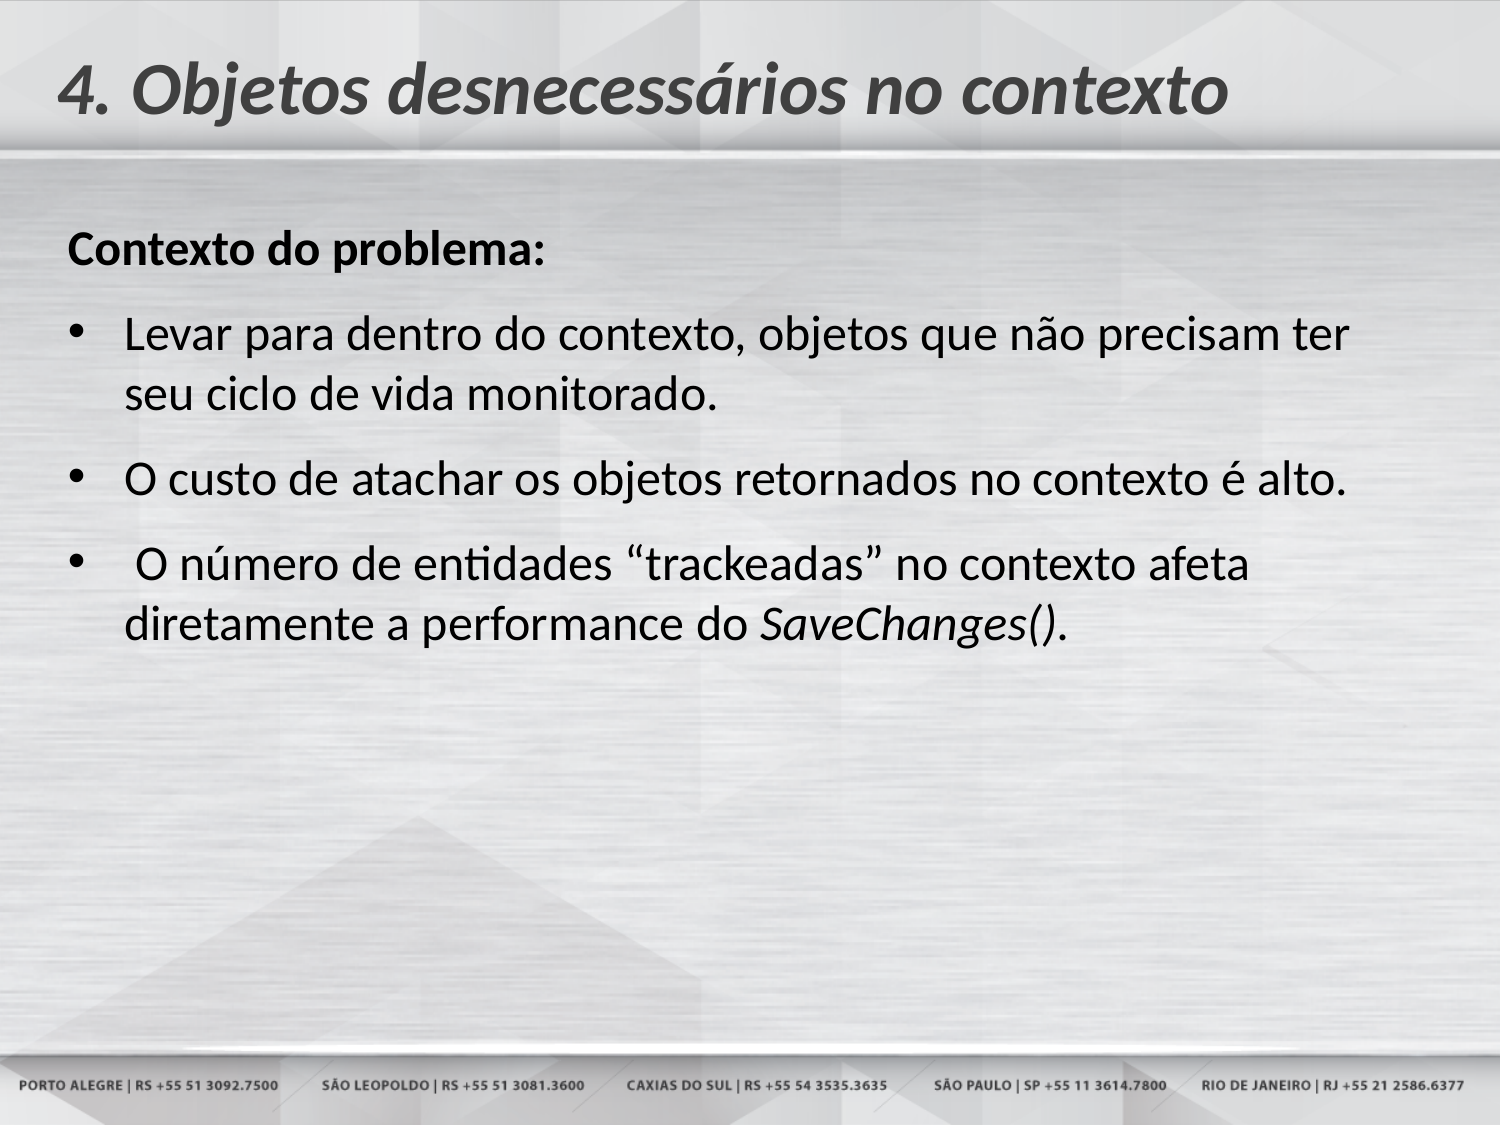

# 4. Objetos desnecessários no contexto
Contexto do problema:
Levar para dentro do contexto, objetos que não precisam ter seu ciclo de vida monitorado.
O custo de atachar os objetos retornados no contexto é alto.
 O número de entidades “trackeadas” no contexto afeta diretamente a performance do SaveChanges().